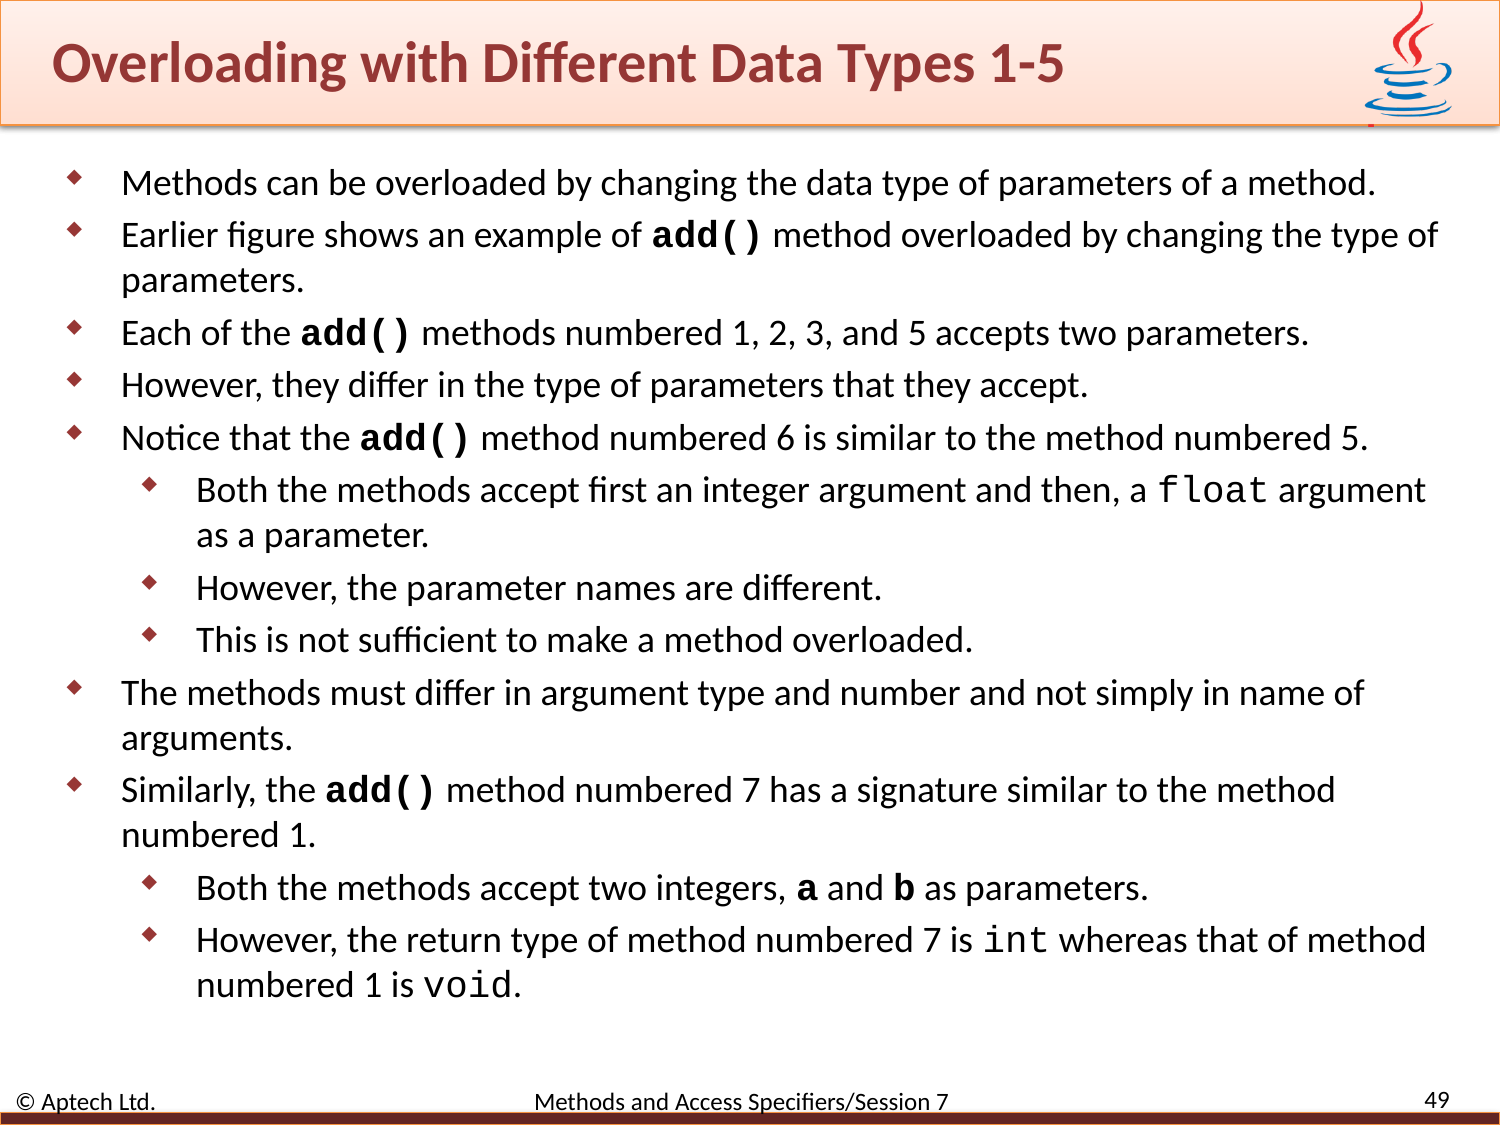

# Overloading with Different Data Types 1-5
Methods can be overloaded by changing the data type of parameters of a method.
Earlier figure shows an example of add() method overloaded by changing the type of parameters.
Each of the add() methods numbered 1, 2, 3, and 5 accepts two parameters.
However, they differ in the type of parameters that they accept.
Notice that the add() method numbered 6 is similar to the method numbered 5.
Both the methods accept first an integer argument and then, a float argument as a parameter.
However, the parameter names are different.
This is not sufficient to make a method overloaded.
The methods must differ in argument type and number and not simply in name of arguments.
Similarly, the add() method numbered 7 has a signature similar to the method numbered 1.
Both the methods accept two integers, a and b as parameters.
However, the return type of method numbered 7 is int whereas that of method numbered 1 is void.
49
© Aptech Ltd.                                                                  Methods and Access Specifiers/Session 7